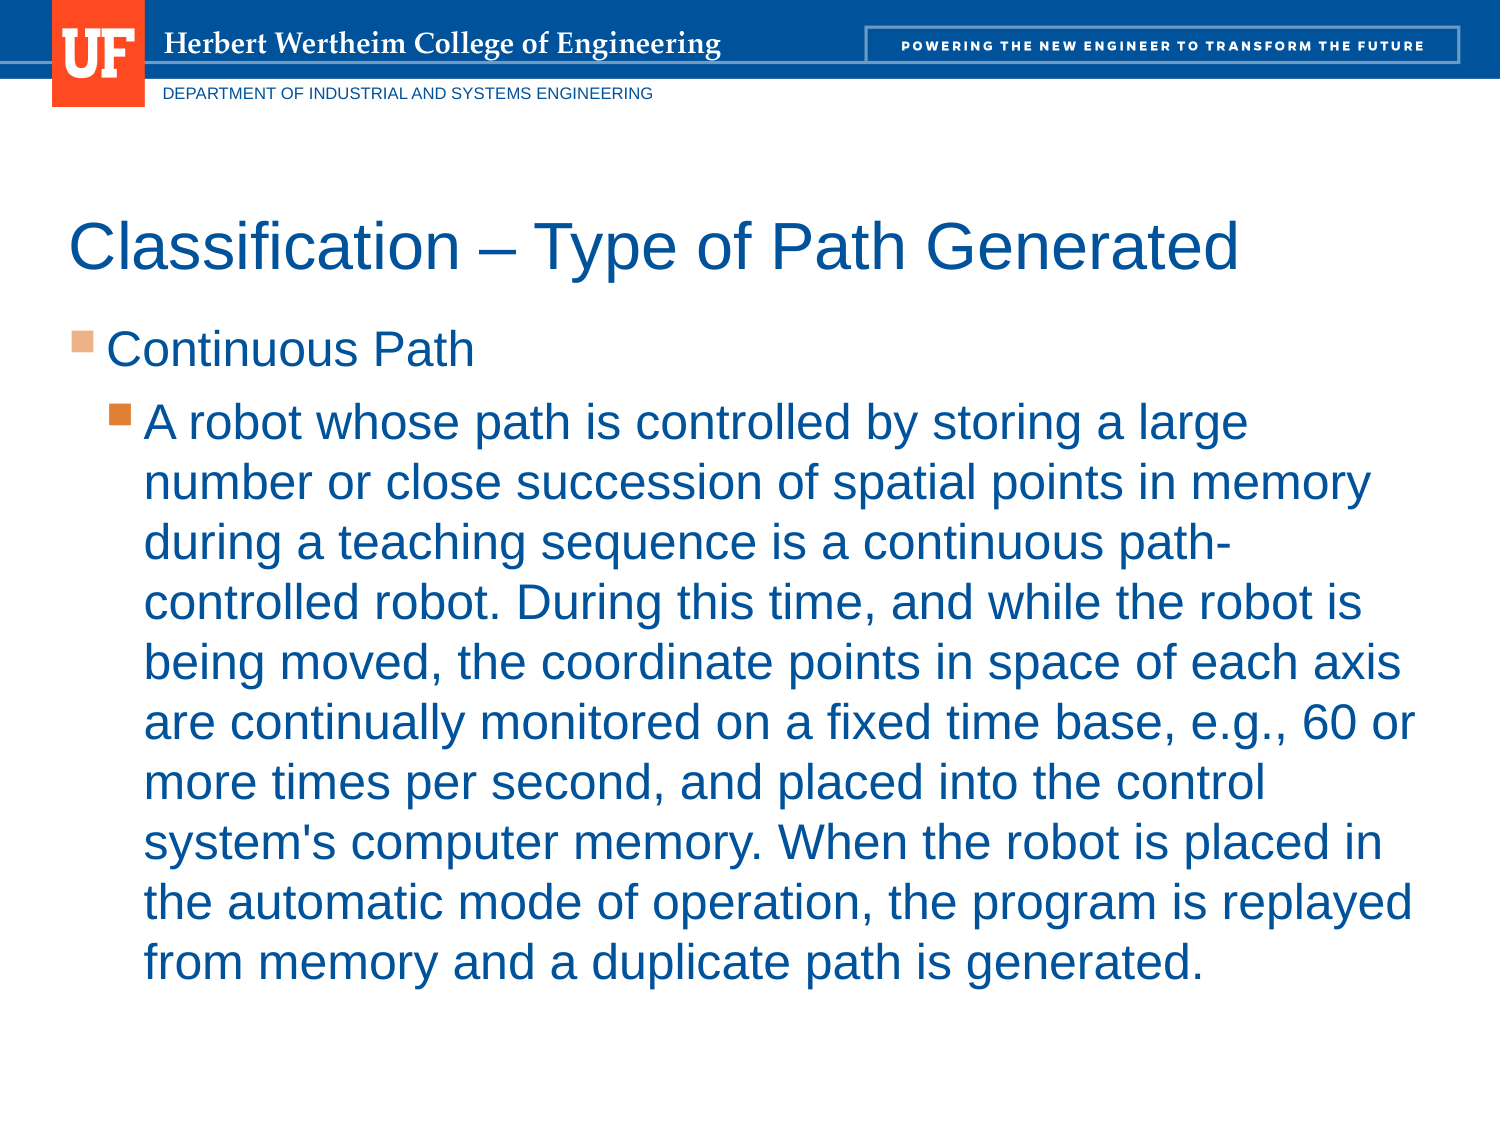

# Classification – Type of Path Generated
Continuous Path
A robot whose path is controlled by storing a large number or close succession of spatial points in memory during a teaching sequence is a continuous path-controlled robot. During this time, and while the robot is being moved, the coordinate points in space of each axis are continually monitored on a fixed time base, e.g., 60 or more times per second, and placed into the control system's computer memory. When the robot is placed in the automatic mode of operation, the program is replayed from memory and a duplicate path is generated.